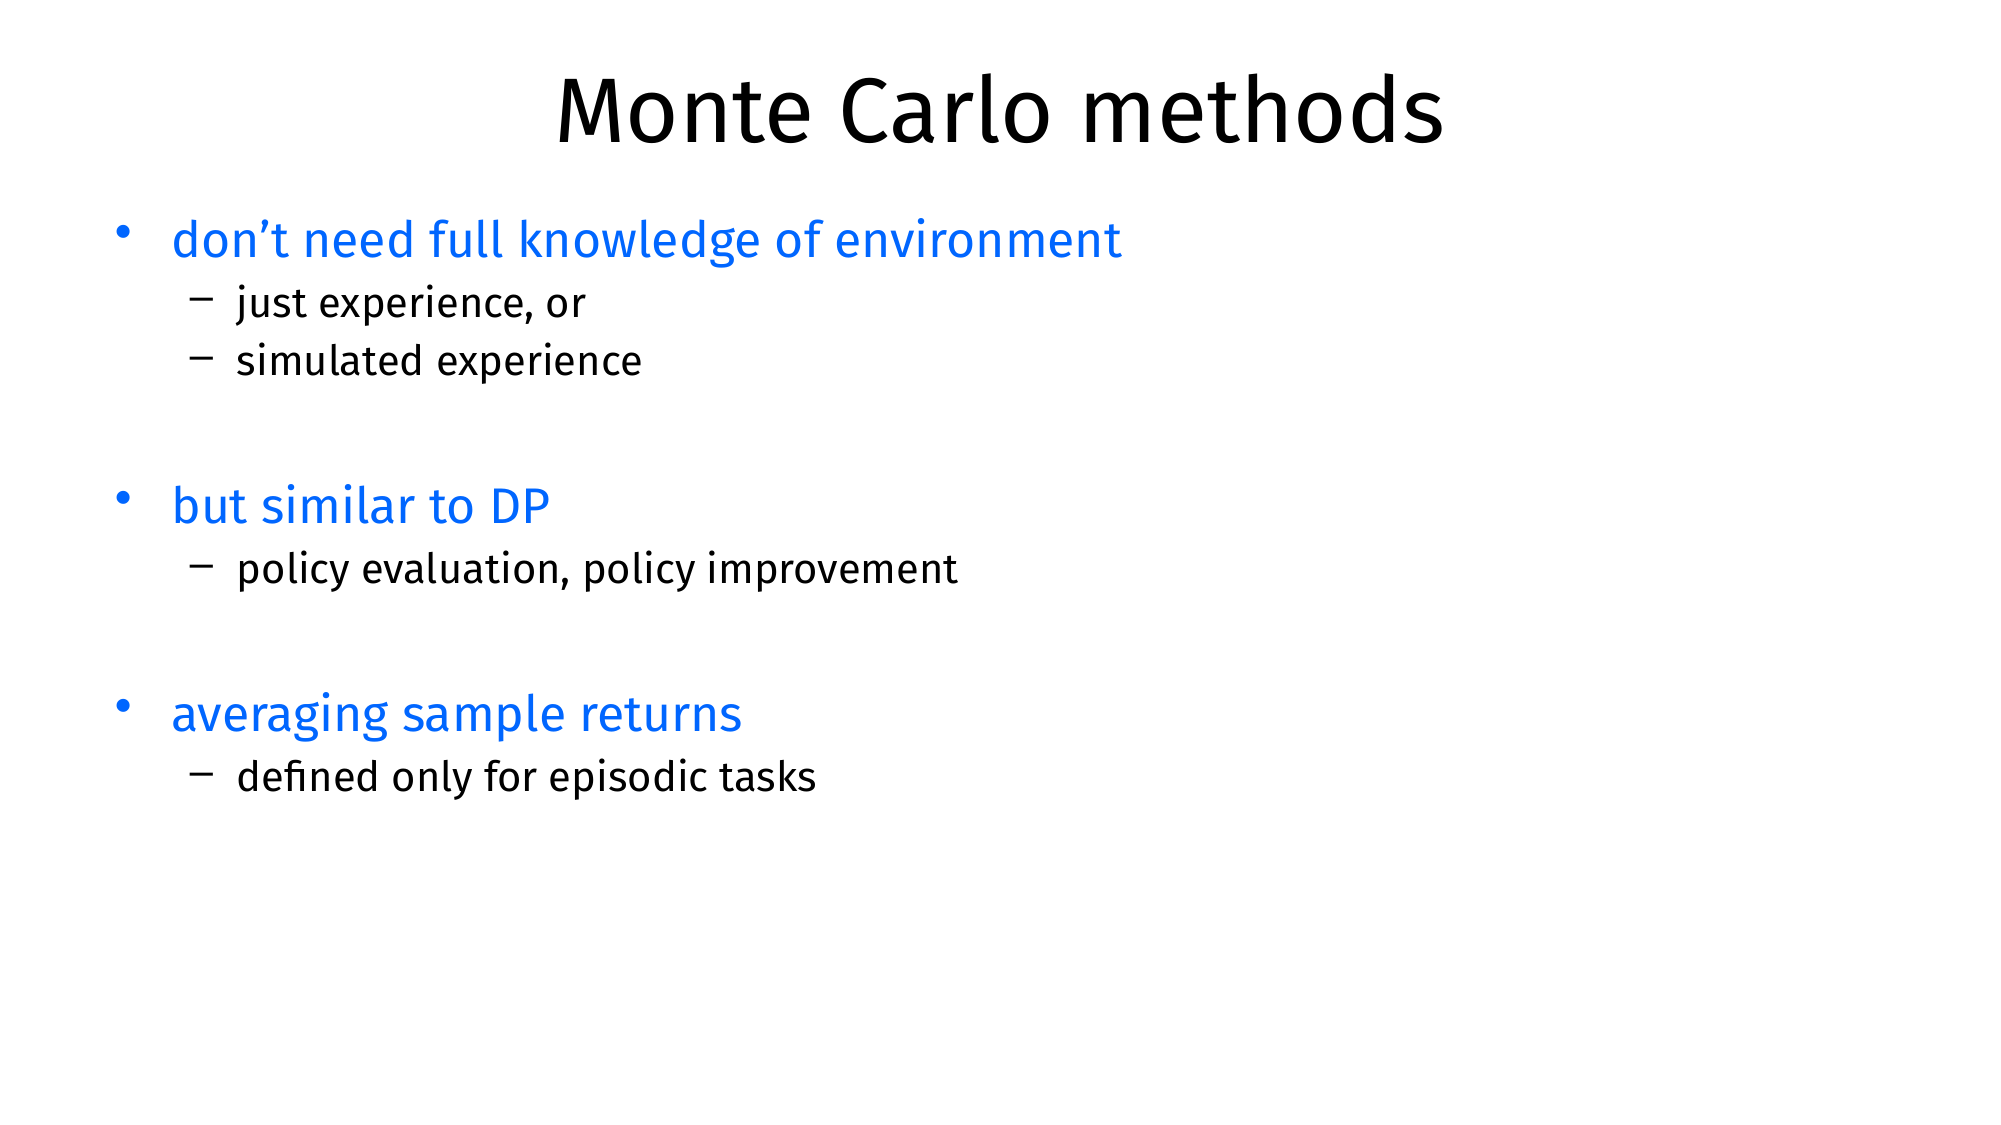

# Monte Carlo methods
don’t need full knowledge of environment
just experience, or
simulated experience

but similar to DP
policy evaluation, policy improvement

averaging sample returns
defined only for episodic tasks